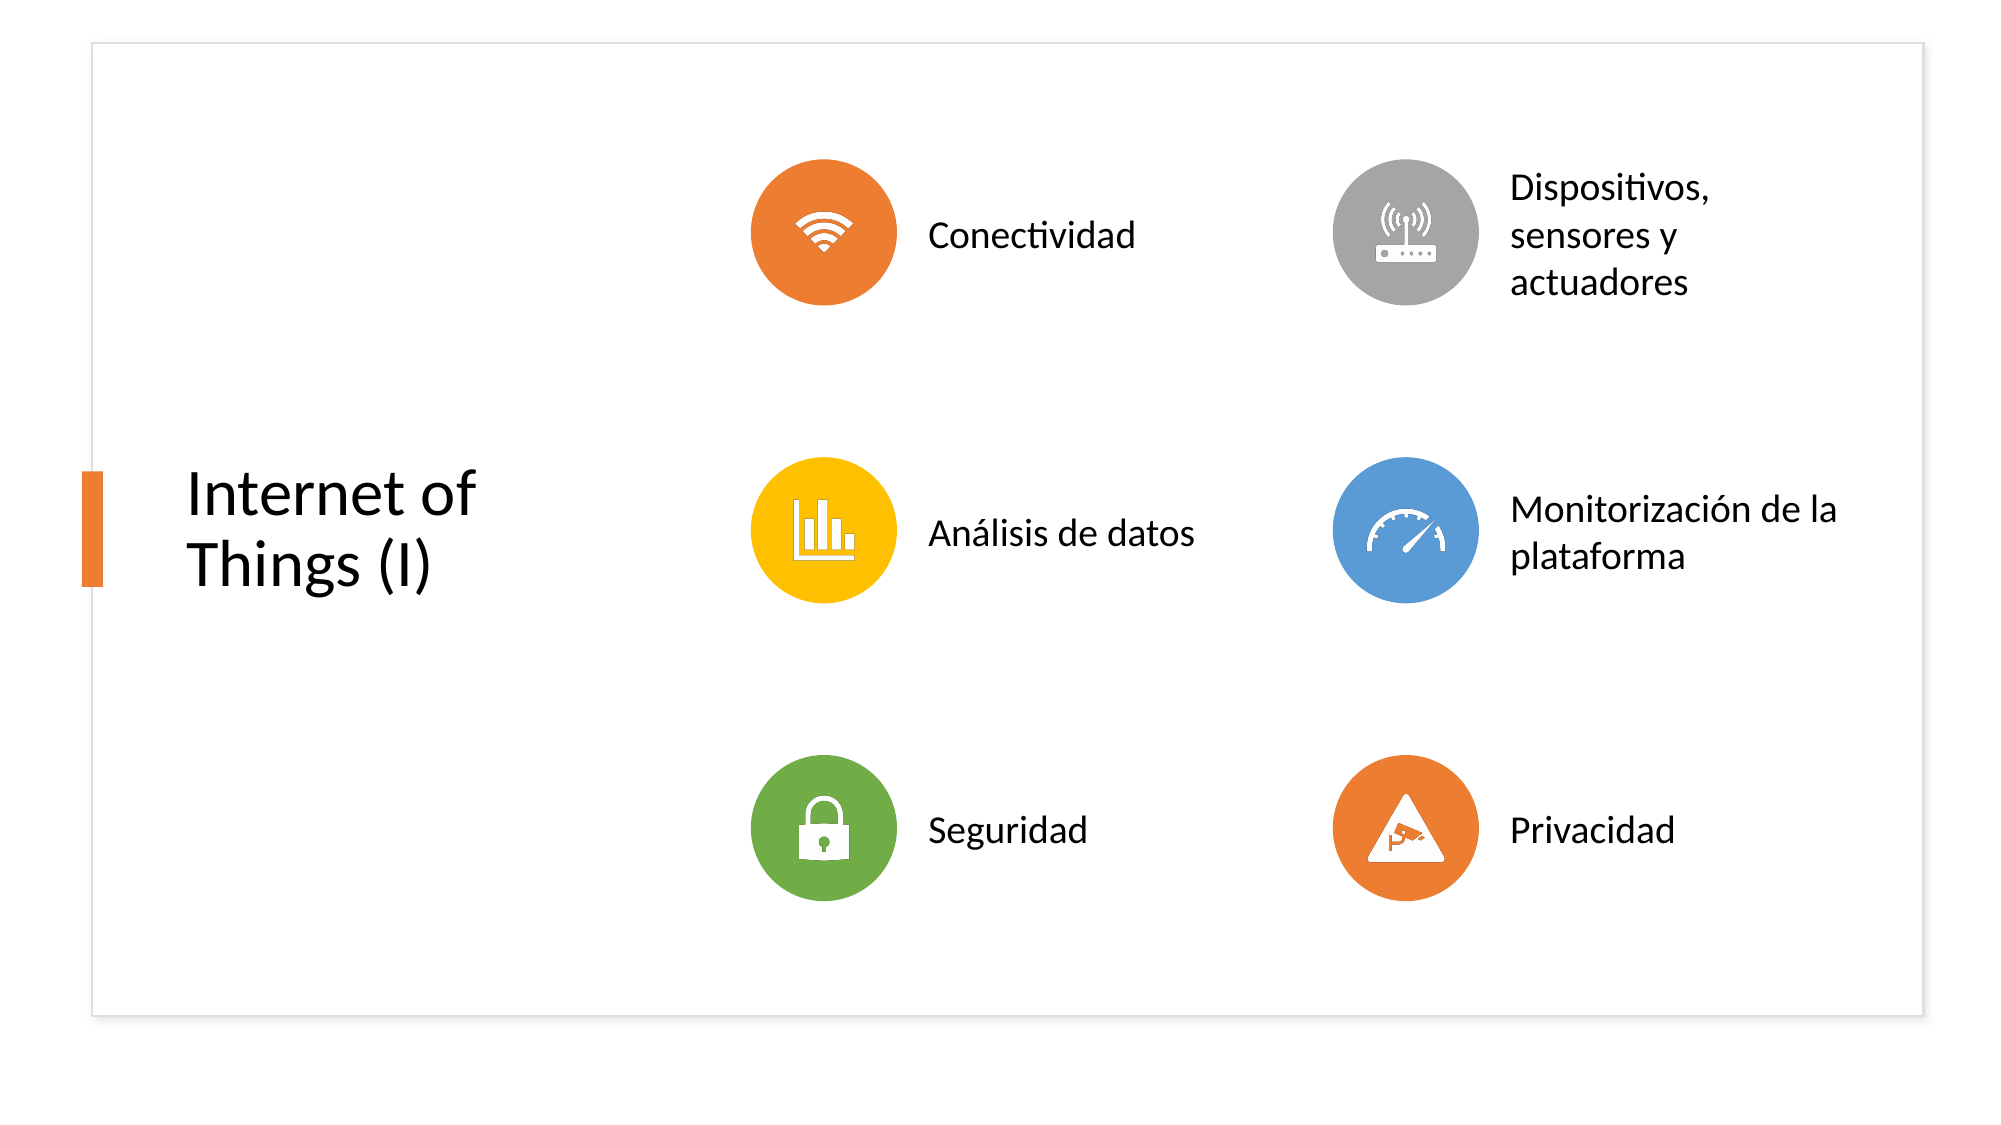

# Internet of Things (I)
Conectividad
Dispositivos, sensores y actuadores
Análisis de datos
Monitorización de la plataforma
Seguridad
Privacidad